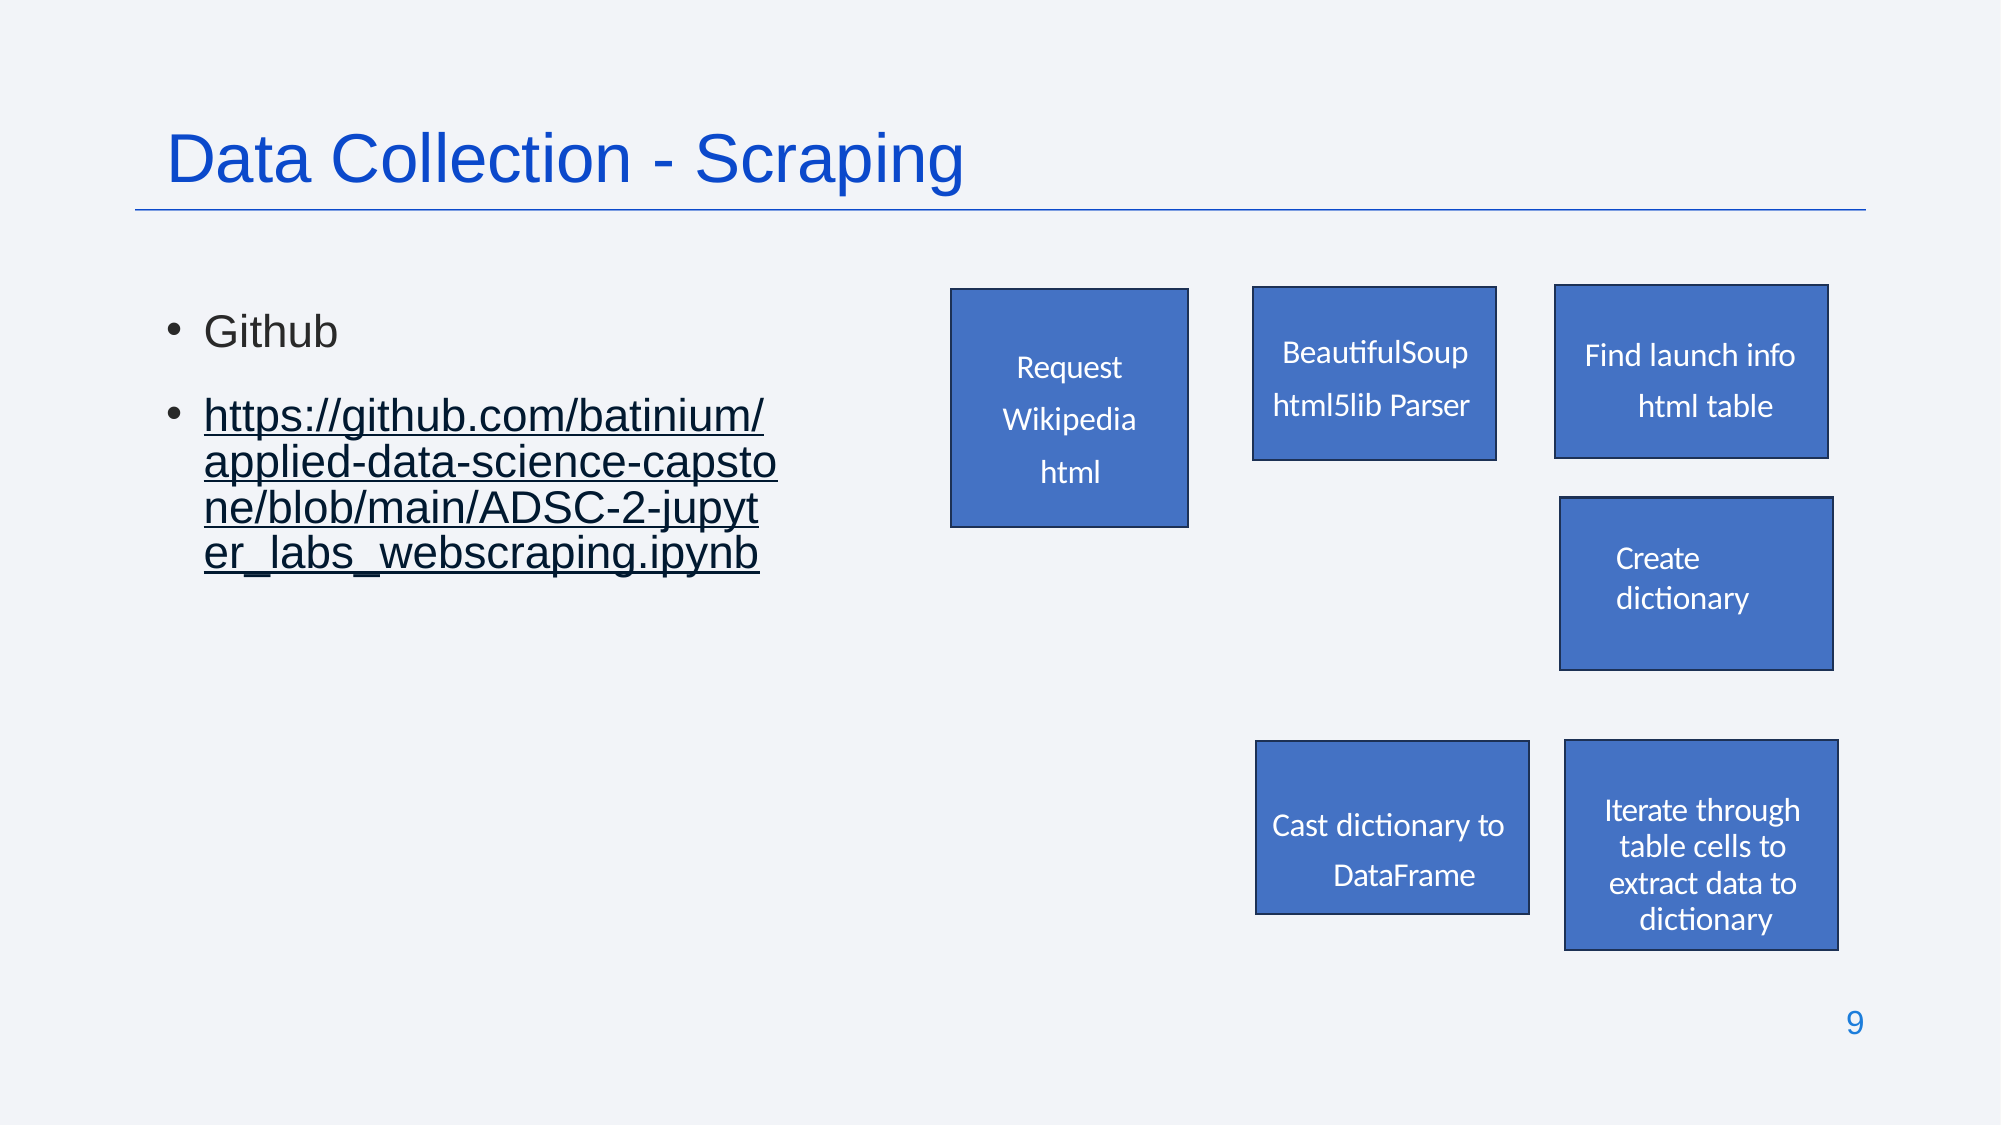

Data Collection - Scraping

Github
https://github.com/batinium/applied-data-science-capstone/blob/main/ADSC-2-jupyter_labs_webscraping.ipynb

BeautifulSoup
html5lib Parser
Find launch info  html table
Request Wikipedia
html

Create dictionary

Cast dictionary to  DataFrame
Iterate through  table cells to  extract data to  dictionary
9